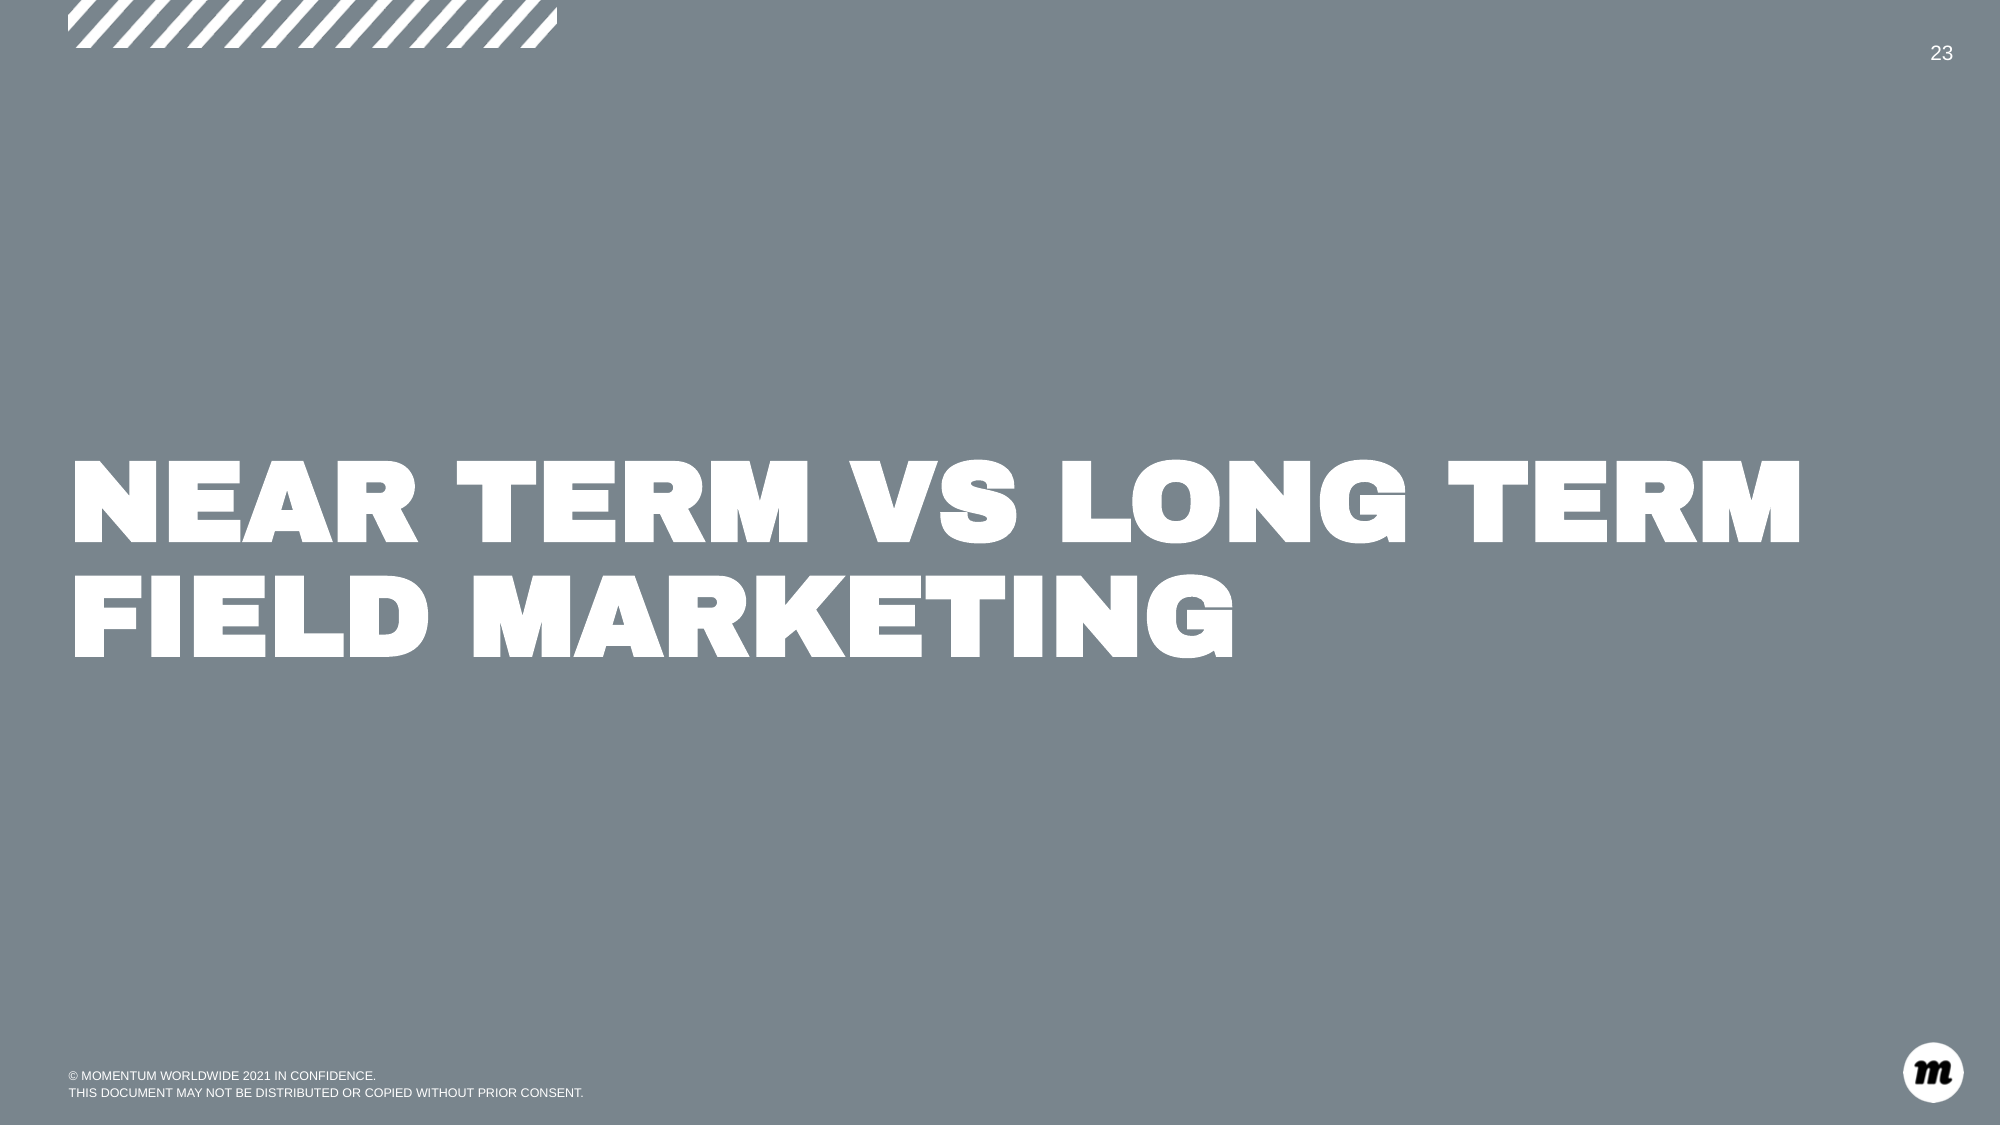

23
# NEAR TERM VS LONG TERM FIELD MARKETING